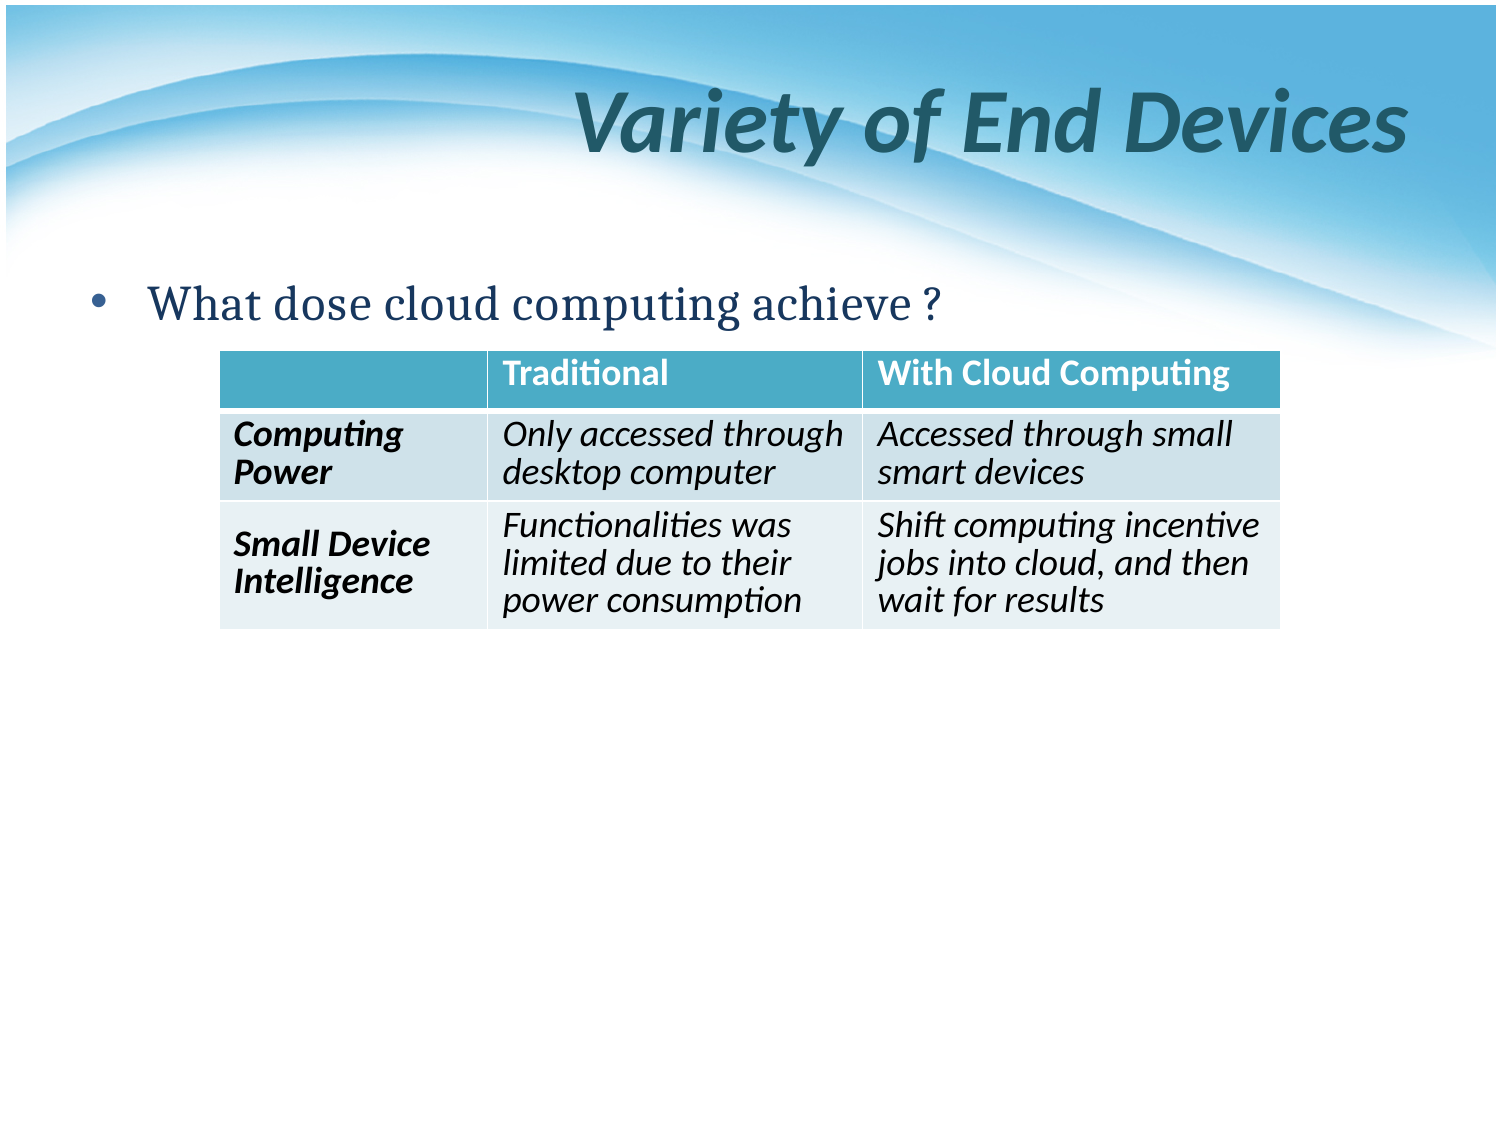

# Variety of End Devices
What dose cloud computing achieve ?
|  | Traditional | With Cloud Computing |
| --- | --- | --- |
| Computing Power | Only accessed through desktop computer | Accessed through small smart devices |
| Small Device Intelligence | Functionalities was limited due to their power consumption | Shift computing incentive jobs into cloud, and then wait for results |